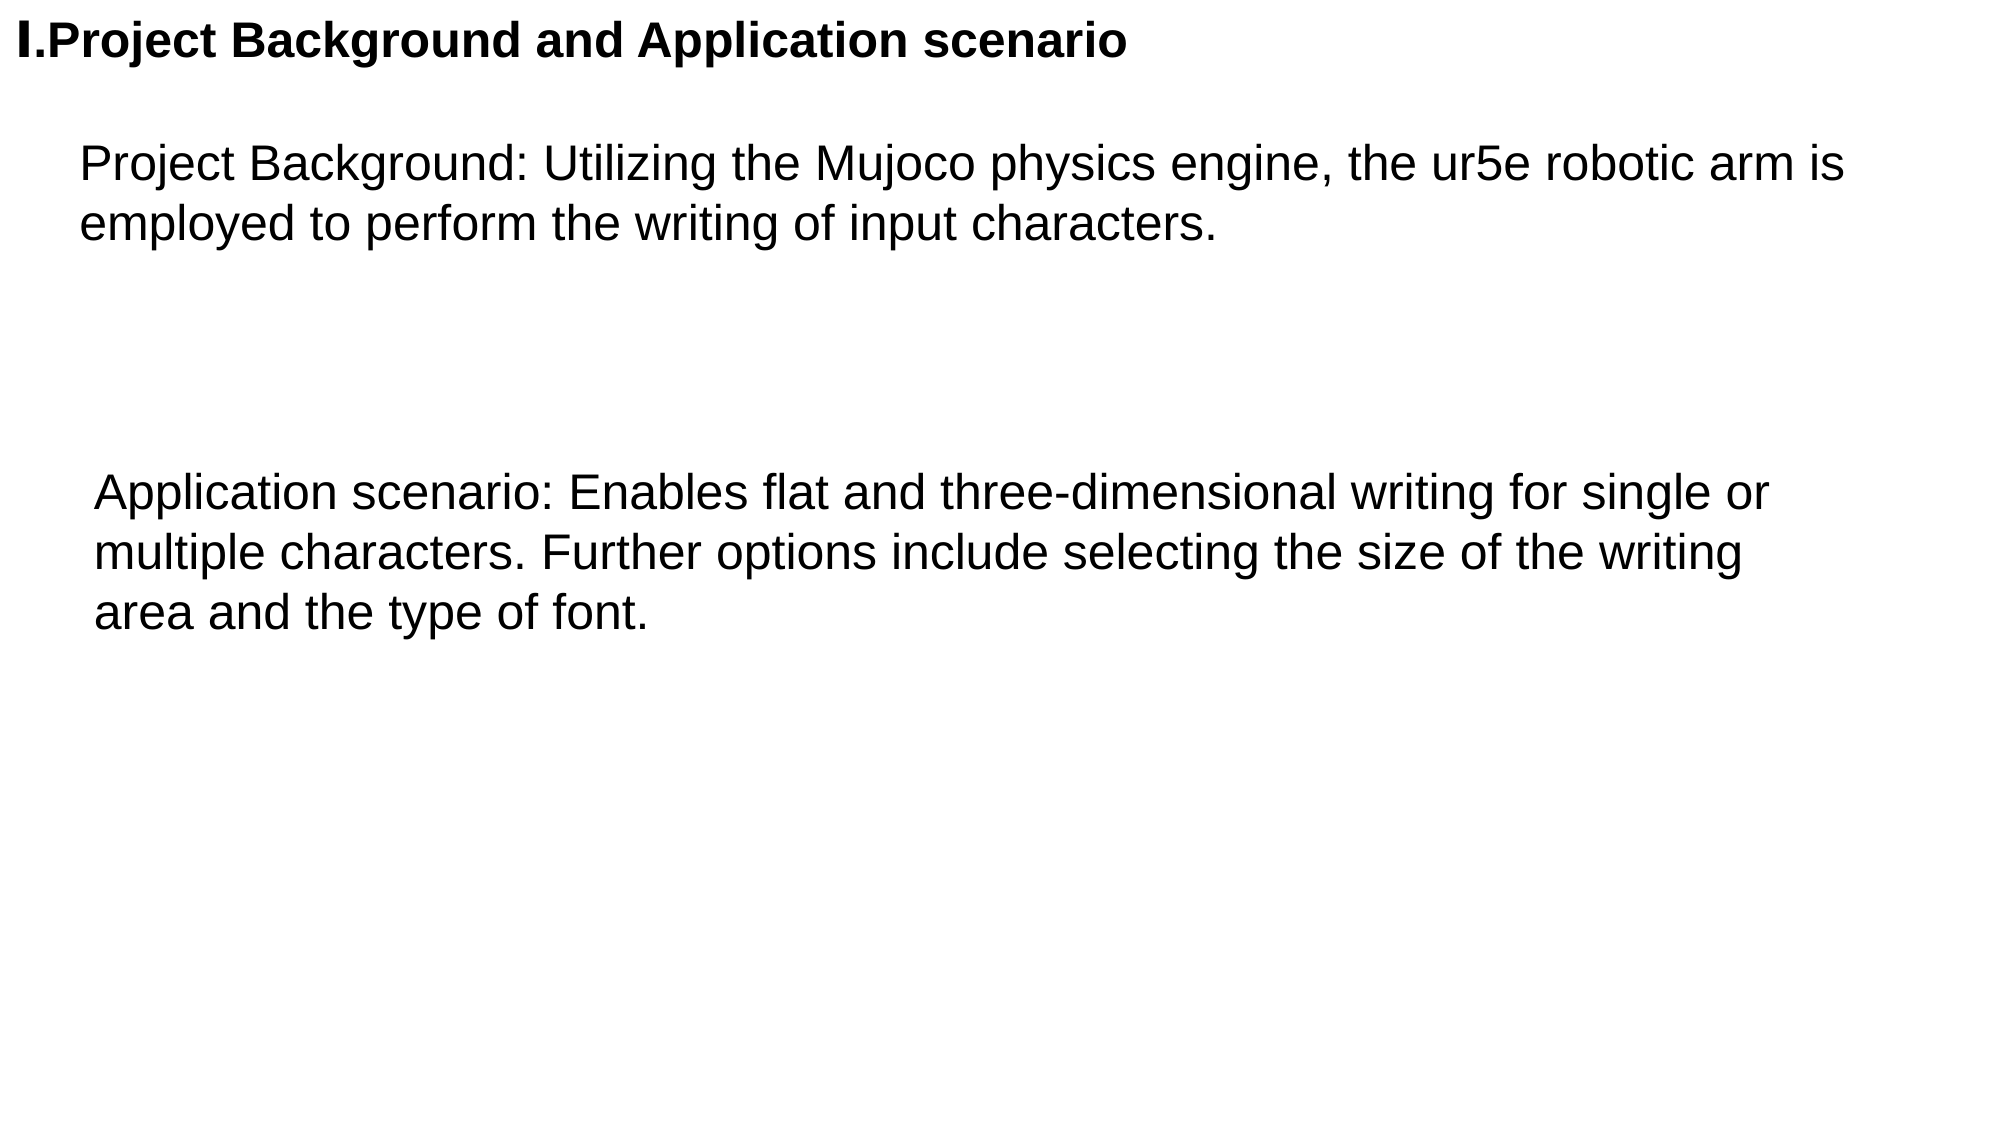

Ⅰ.Project Background and Application scenario
Project Background: Utilizing the Mujoco physics engine, the ur5e robotic arm is employed to perform the writing of input characters.
Application scenario: Enables flat and three-dimensional writing for single or multiple characters. Further options include selecting the size of the writing area and the type of font.